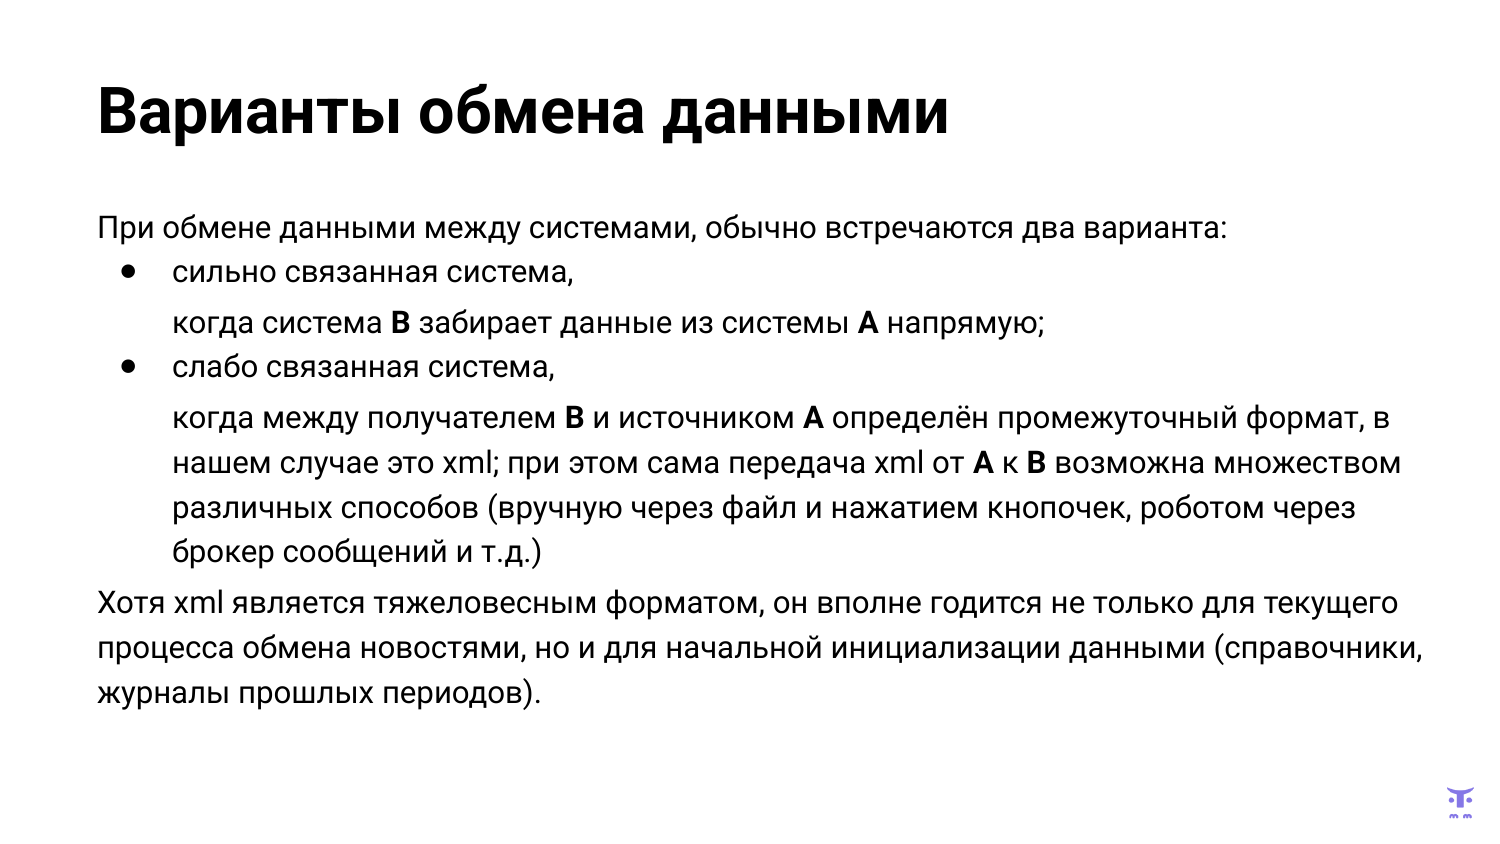

# Варианты обмена данными
При обмене данными между системами, обычно встречаются два варианта:
сильно связанная система,
когда система B забирает данные из системы A напрямую;
слабо связанная система,
когда между получателем B и источником A определён промежуточный формат, в нашем случае это xml; при этом сама передача xml от A к B возможна множеством различных способов (вручную через файл и нажатием кнопочек, роботом через брокер сообщений и т.д.)
Хотя xml является тяжеловесным форматом, он вполне годится не только для текущего процесса обмена новостями, но и для начальной инициализации данными (справочники, журналы прошлых периодов).